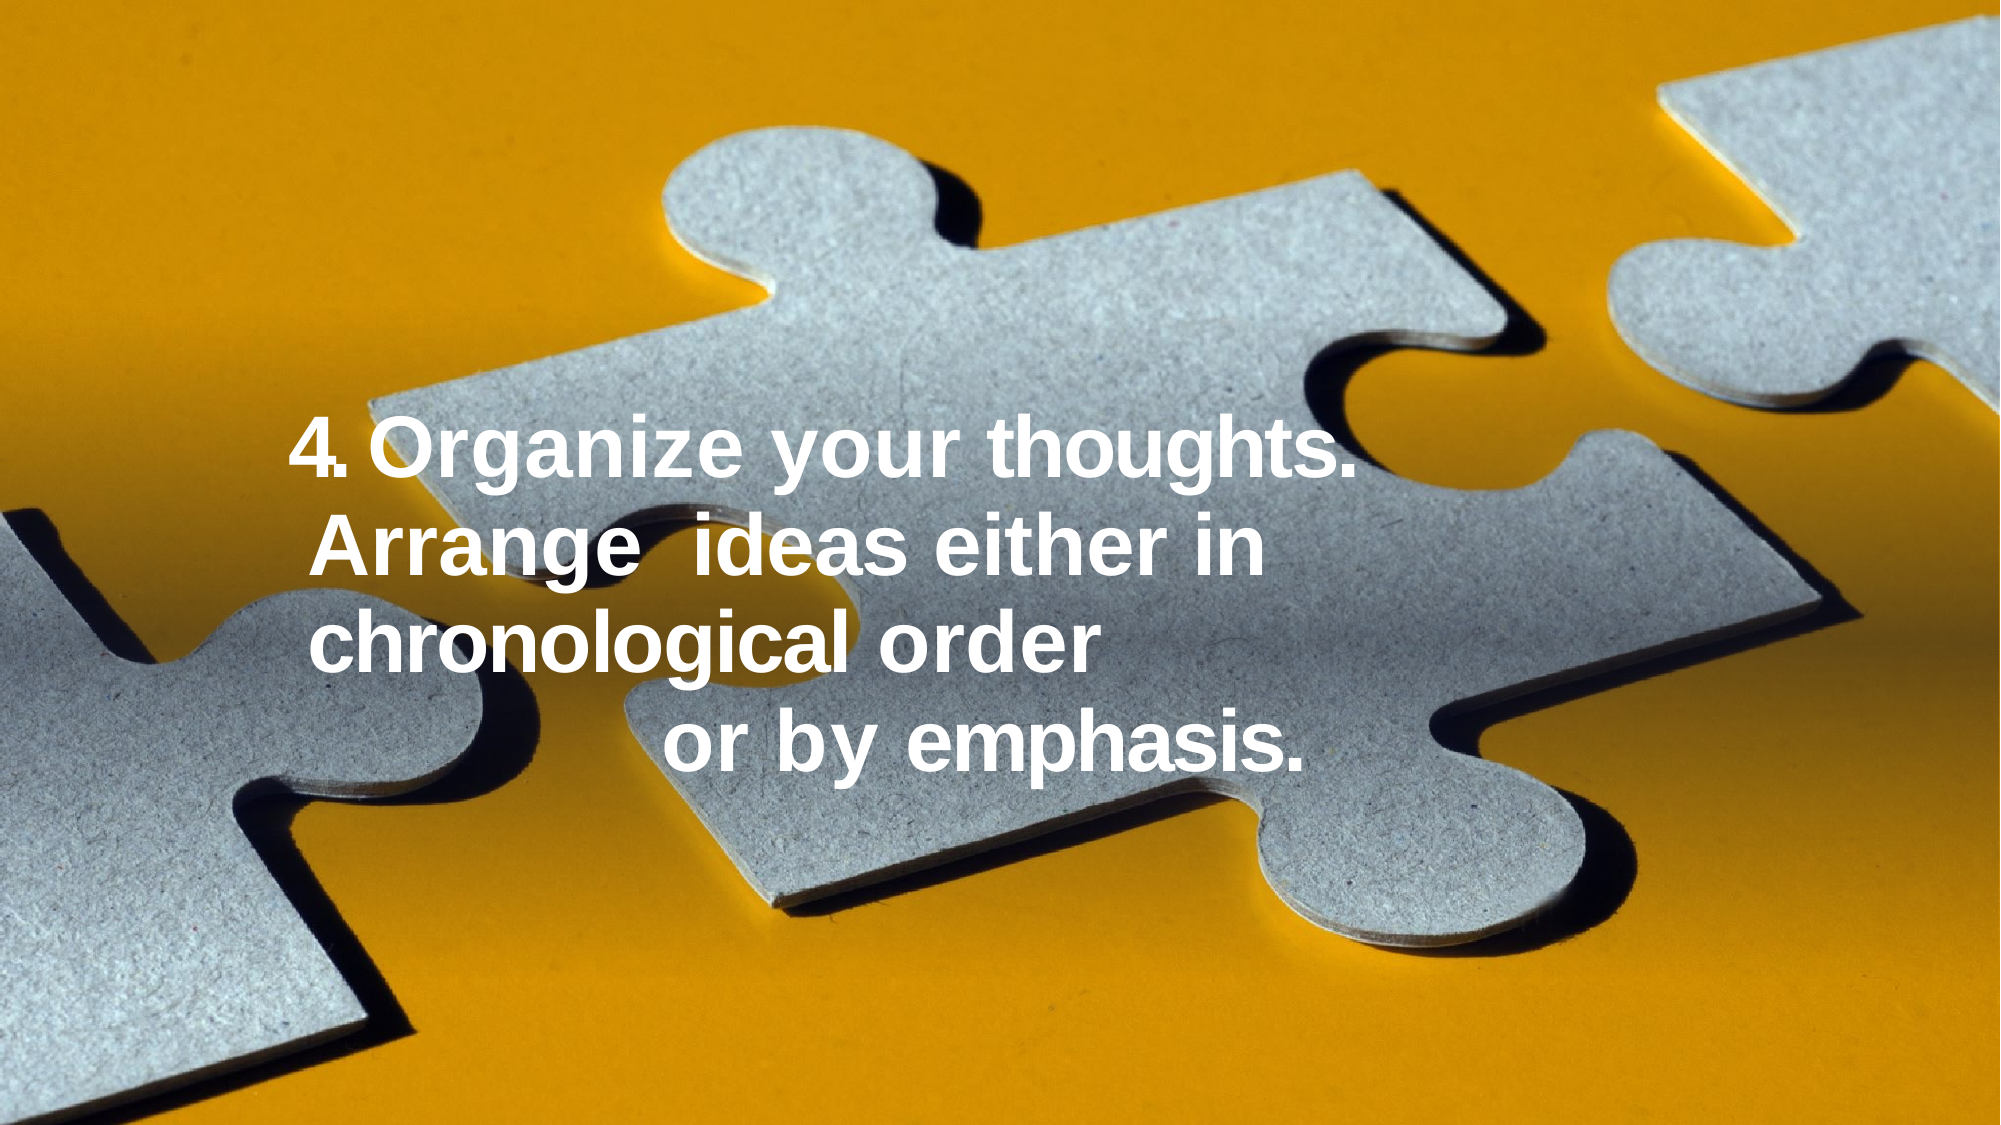

# 4. Organize your thoughts. Arrange  ideas either in chronological order
or by emphasis.